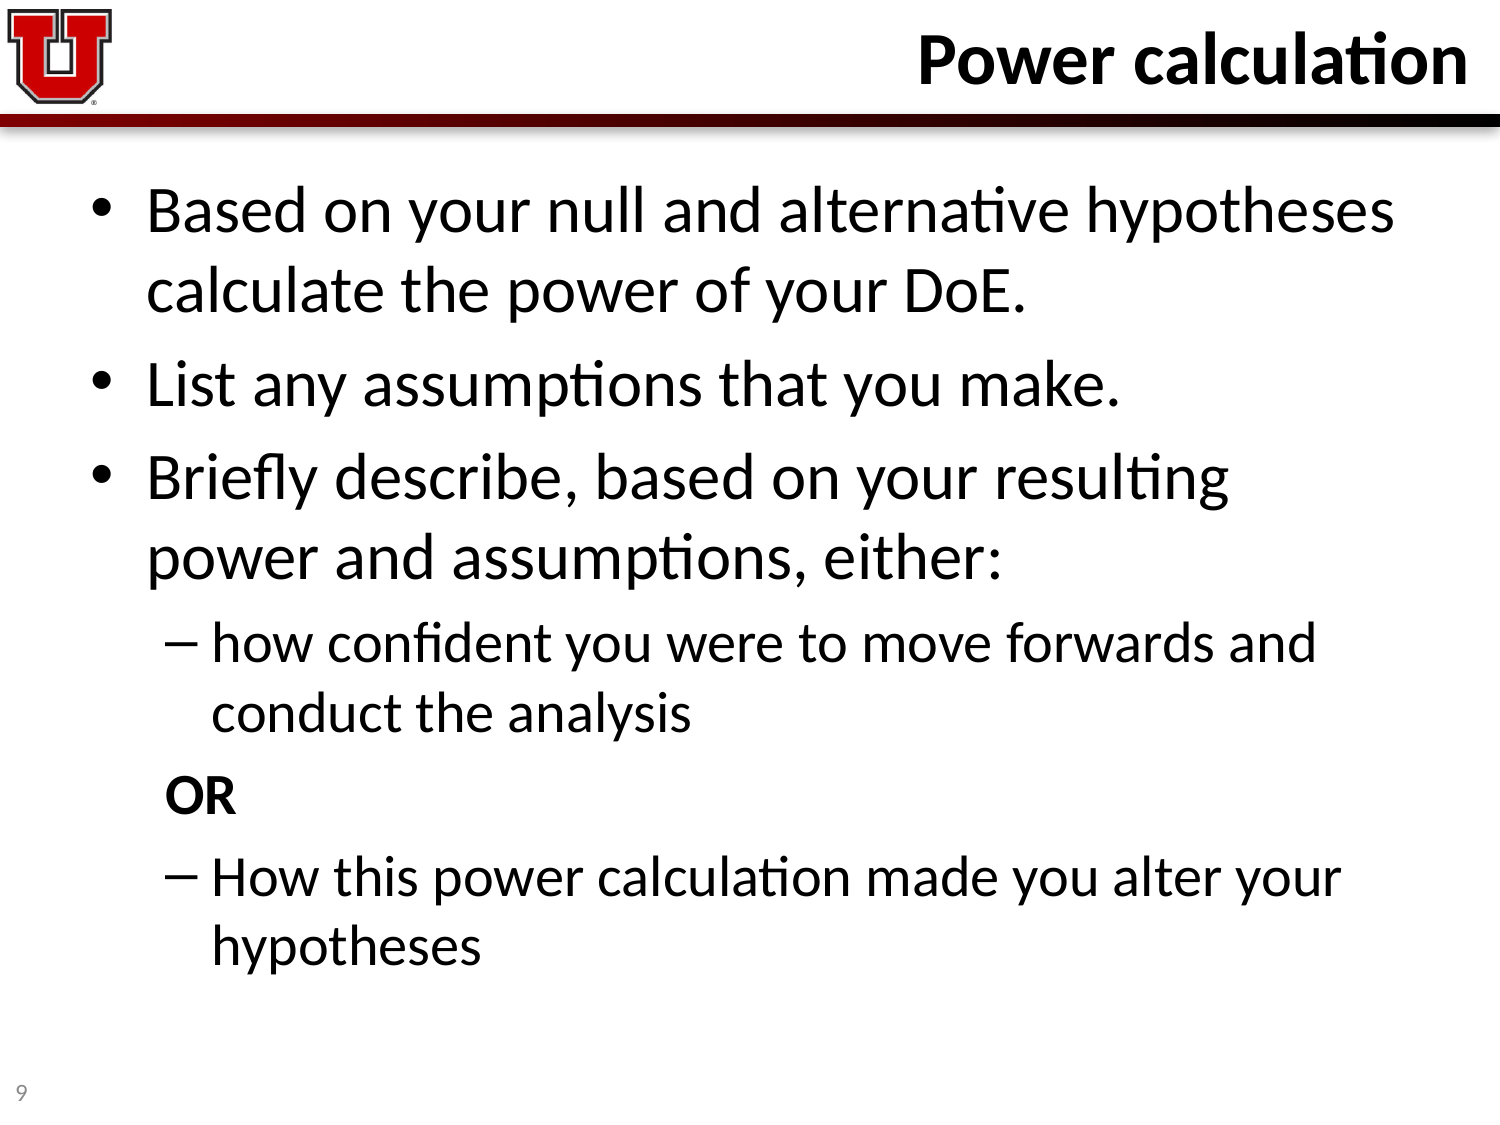

# Power calculation
Based on your null and alternative hypotheses calculate the power of your DoE.
List any assumptions that you make.
Briefly describe, based on your resulting power and assumptions, either:
how confident you were to move forwards and conduct the analysis
OR
How this power calculation made you alter your hypotheses
9